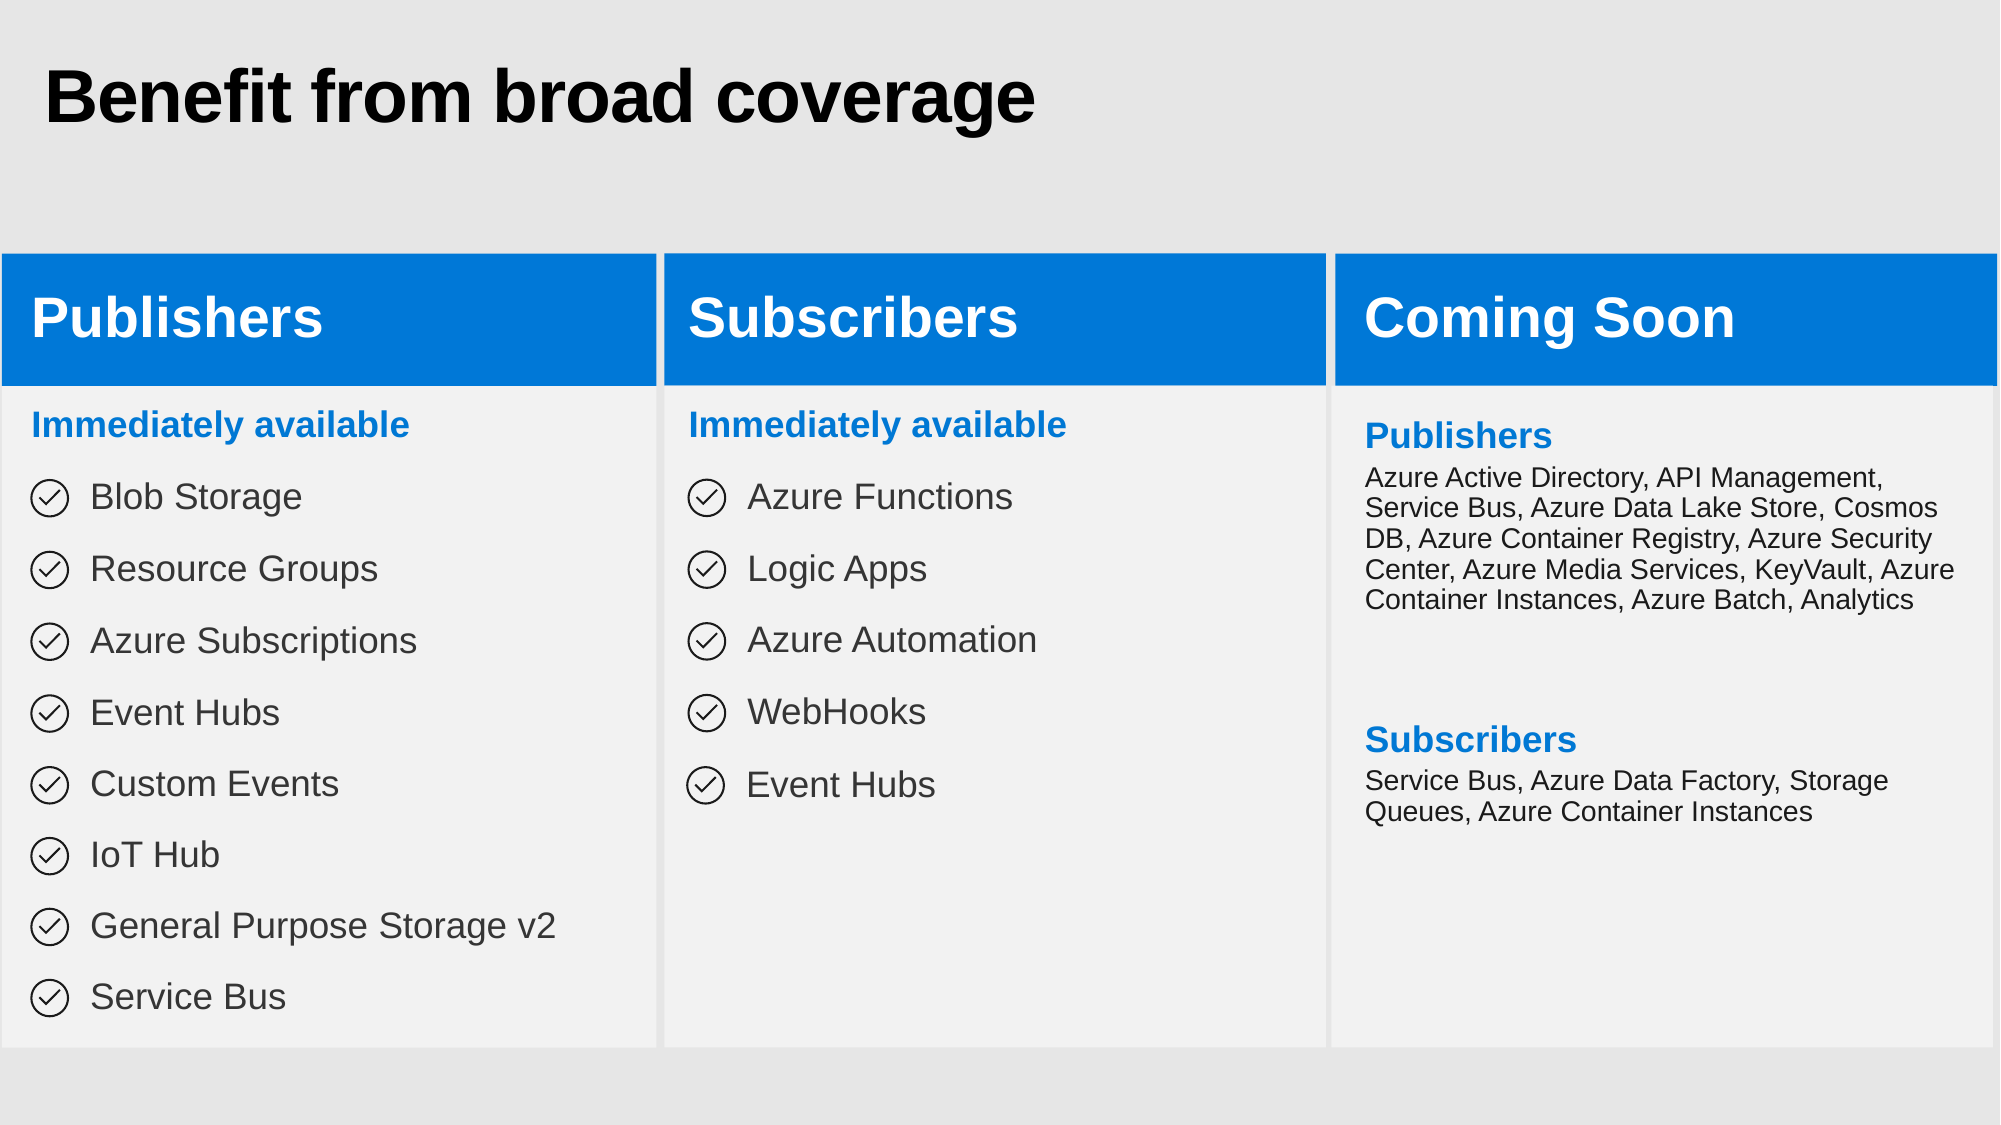

# Benefit from broad coverage

Subscribers
Immediately available

Azure Functions

Logic Apps

Azure Automation

WebHooks

Publishers

Immediately available
Blob Storage

Resource Groups

Azure Subscriptions

Event Hubs

Custom Events

IoT Hub

General Purpose Storage v2

Service Bus

Coming Soon

Publishers
Azure Active Directory, API Management, Service Bus, Azure Data Lake Store, Cosmos DB, Azure Container Registry, Azure Security Center, Azure Media Services, KeyVault, Azure Container Instances, Azure Batch, Analytics
Subscribers
Service Bus, Azure Data Factory, Storage Queues, Azure Container Instances
Event Hubs